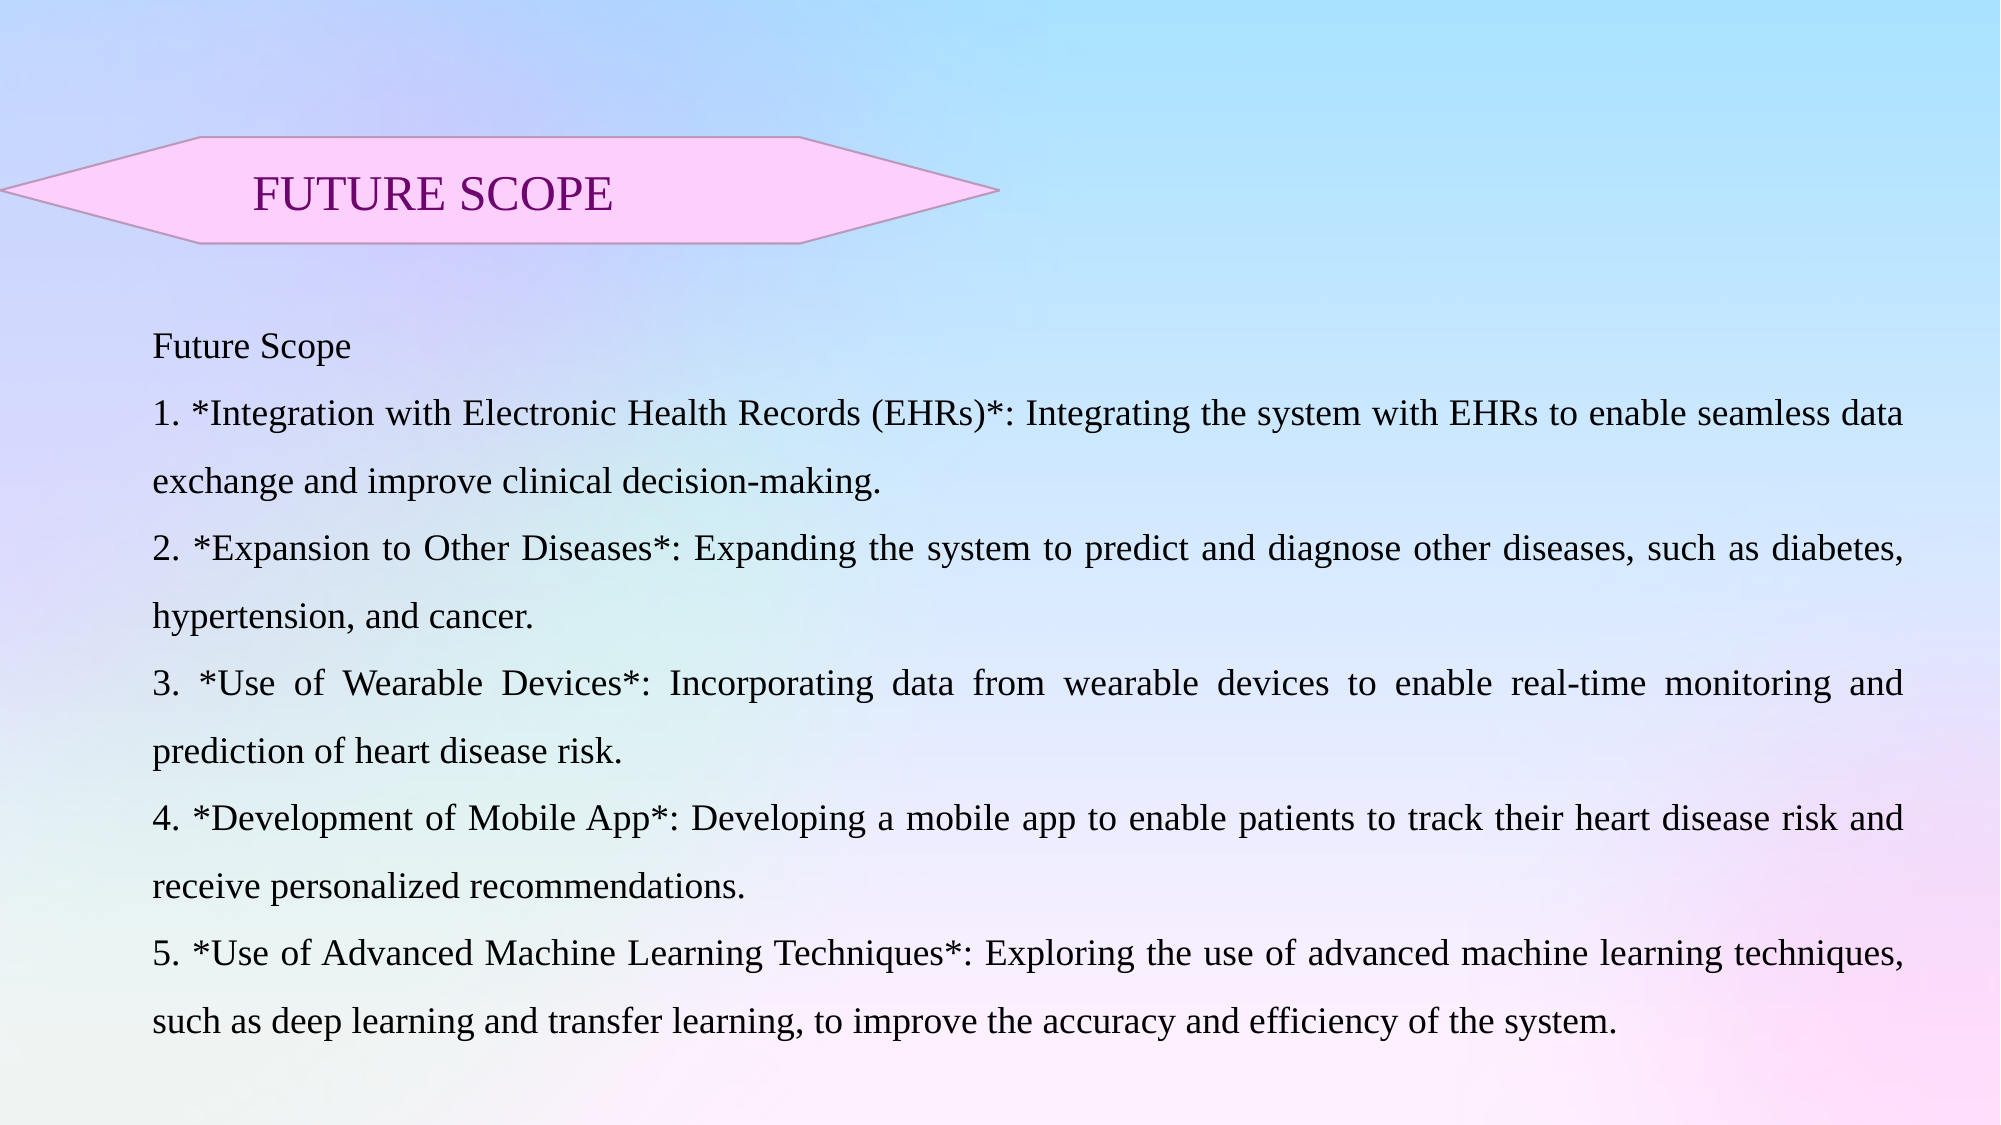

FUTURE SCOPE
Future Scope
1. *Integration with Electronic Health Records (EHRs)*: Integrating the system with EHRs to enable seamless data exchange and improve clinical decision-making.
2. *Expansion to Other Diseases*: Expanding the system to predict and diagnose other diseases, such as diabetes, hypertension, and cancer.
3. *Use of Wearable Devices*: Incorporating data from wearable devices to enable real-time monitoring and prediction of heart disease risk.
4. *Development of Mobile App*: Developing a mobile app to enable patients to track their heart disease risk and receive personalized recommendations.
5. *Use of Advanced Machine Learning Techniques*: Exploring the use of advanced machine learning techniques, such as deep learning and transfer learning, to improve the accuracy and efficiency of the system.